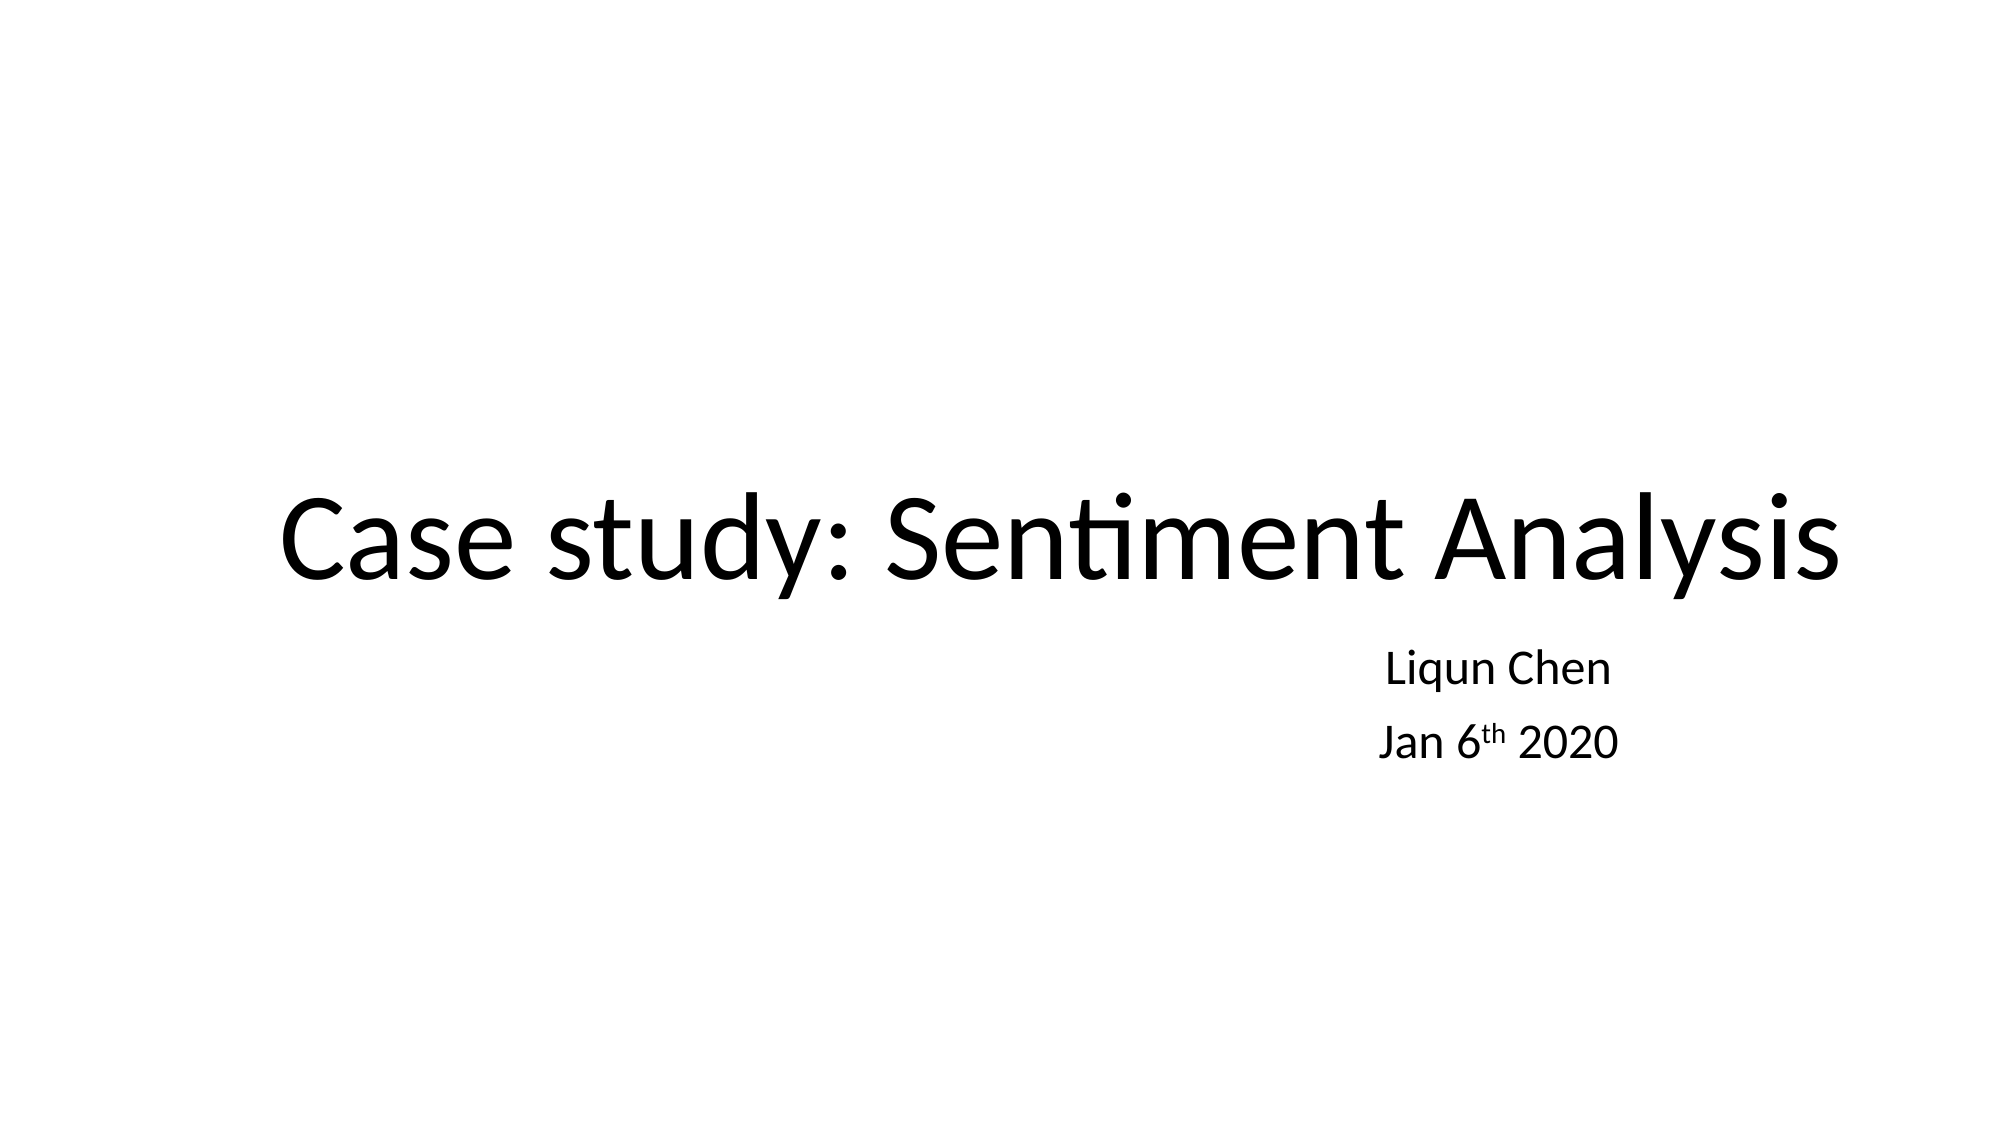

# Case study: Sentiment Analysis
				Liqun Chen
				Jan 6th 2020